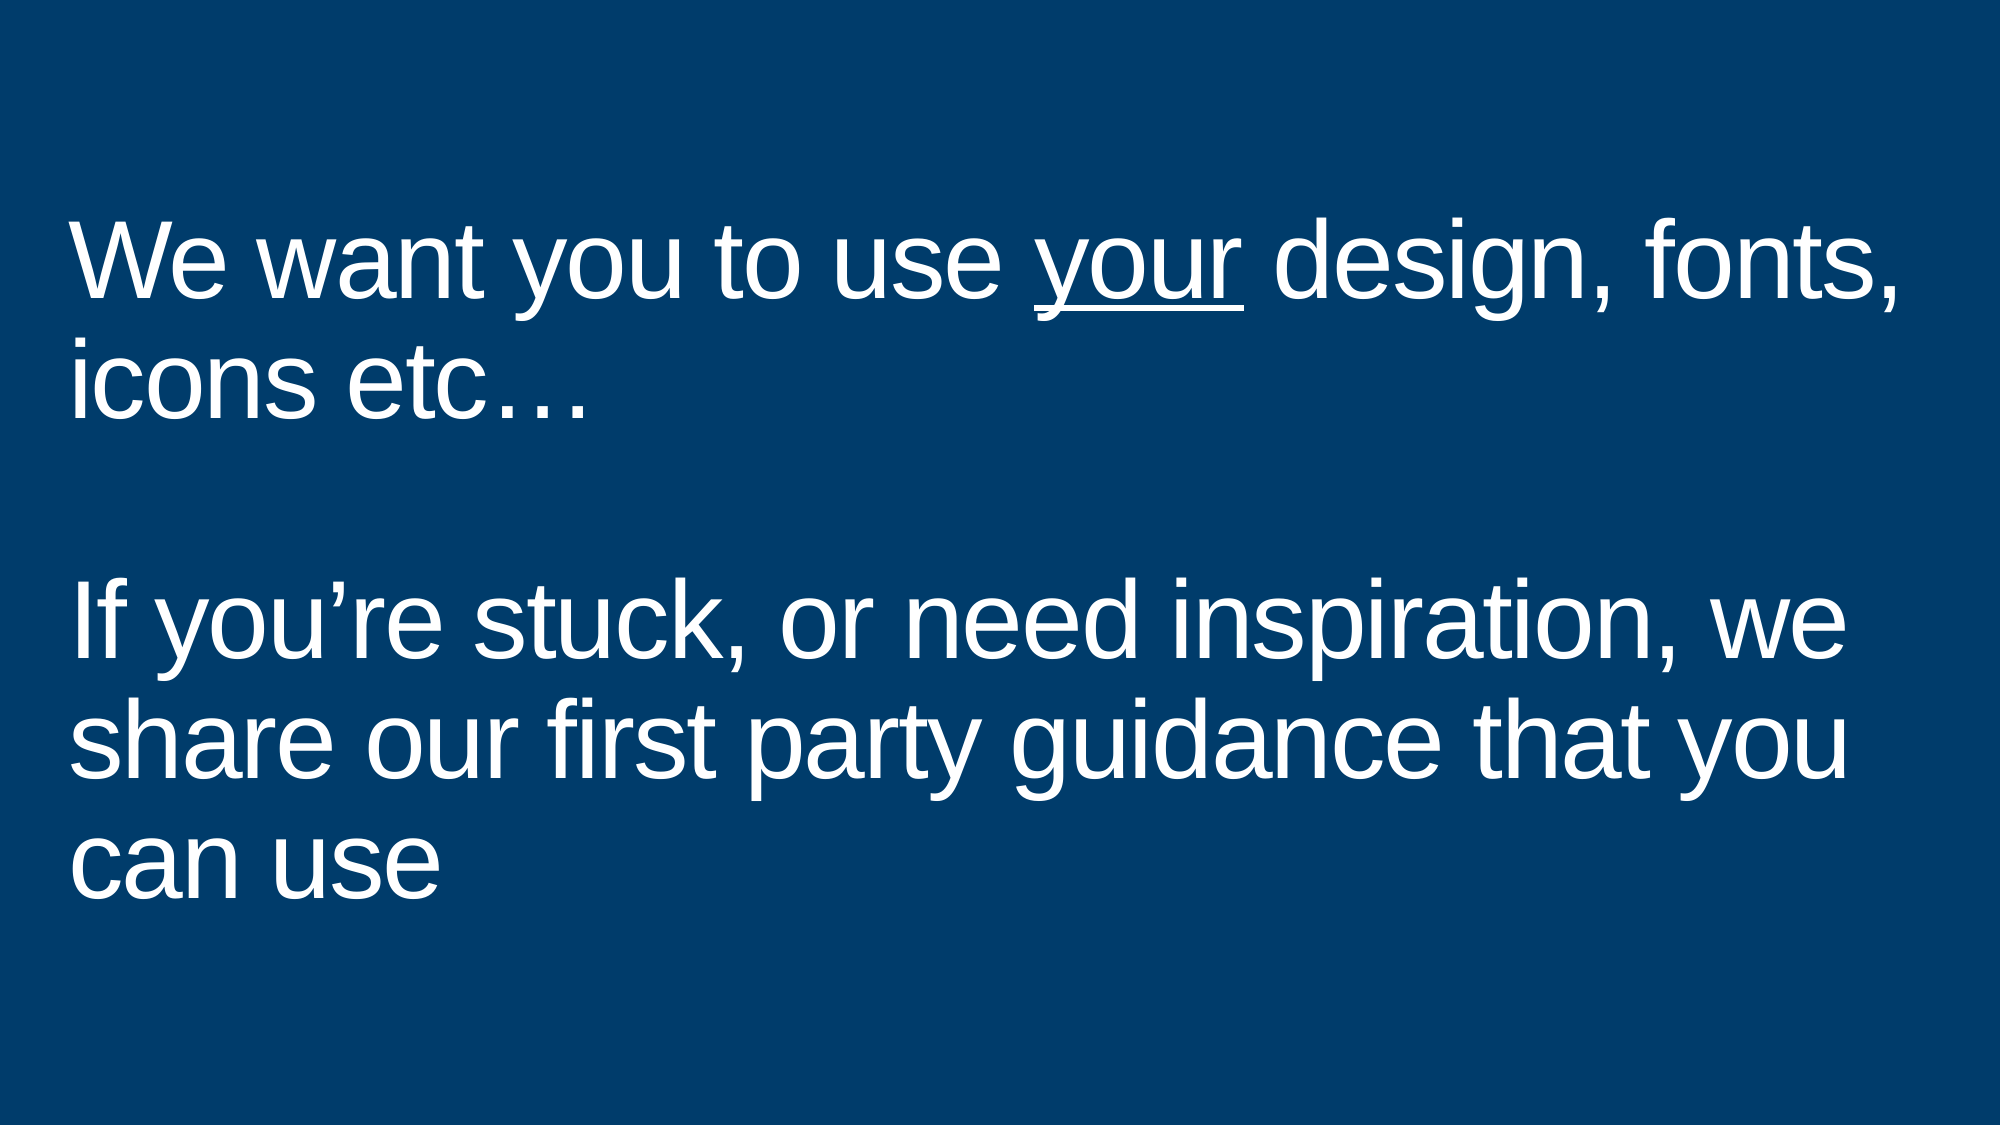

# We want you to use your design, fonts, icons etc… If you’re stuck, or need inspiration, we share our first party guidance that you can use